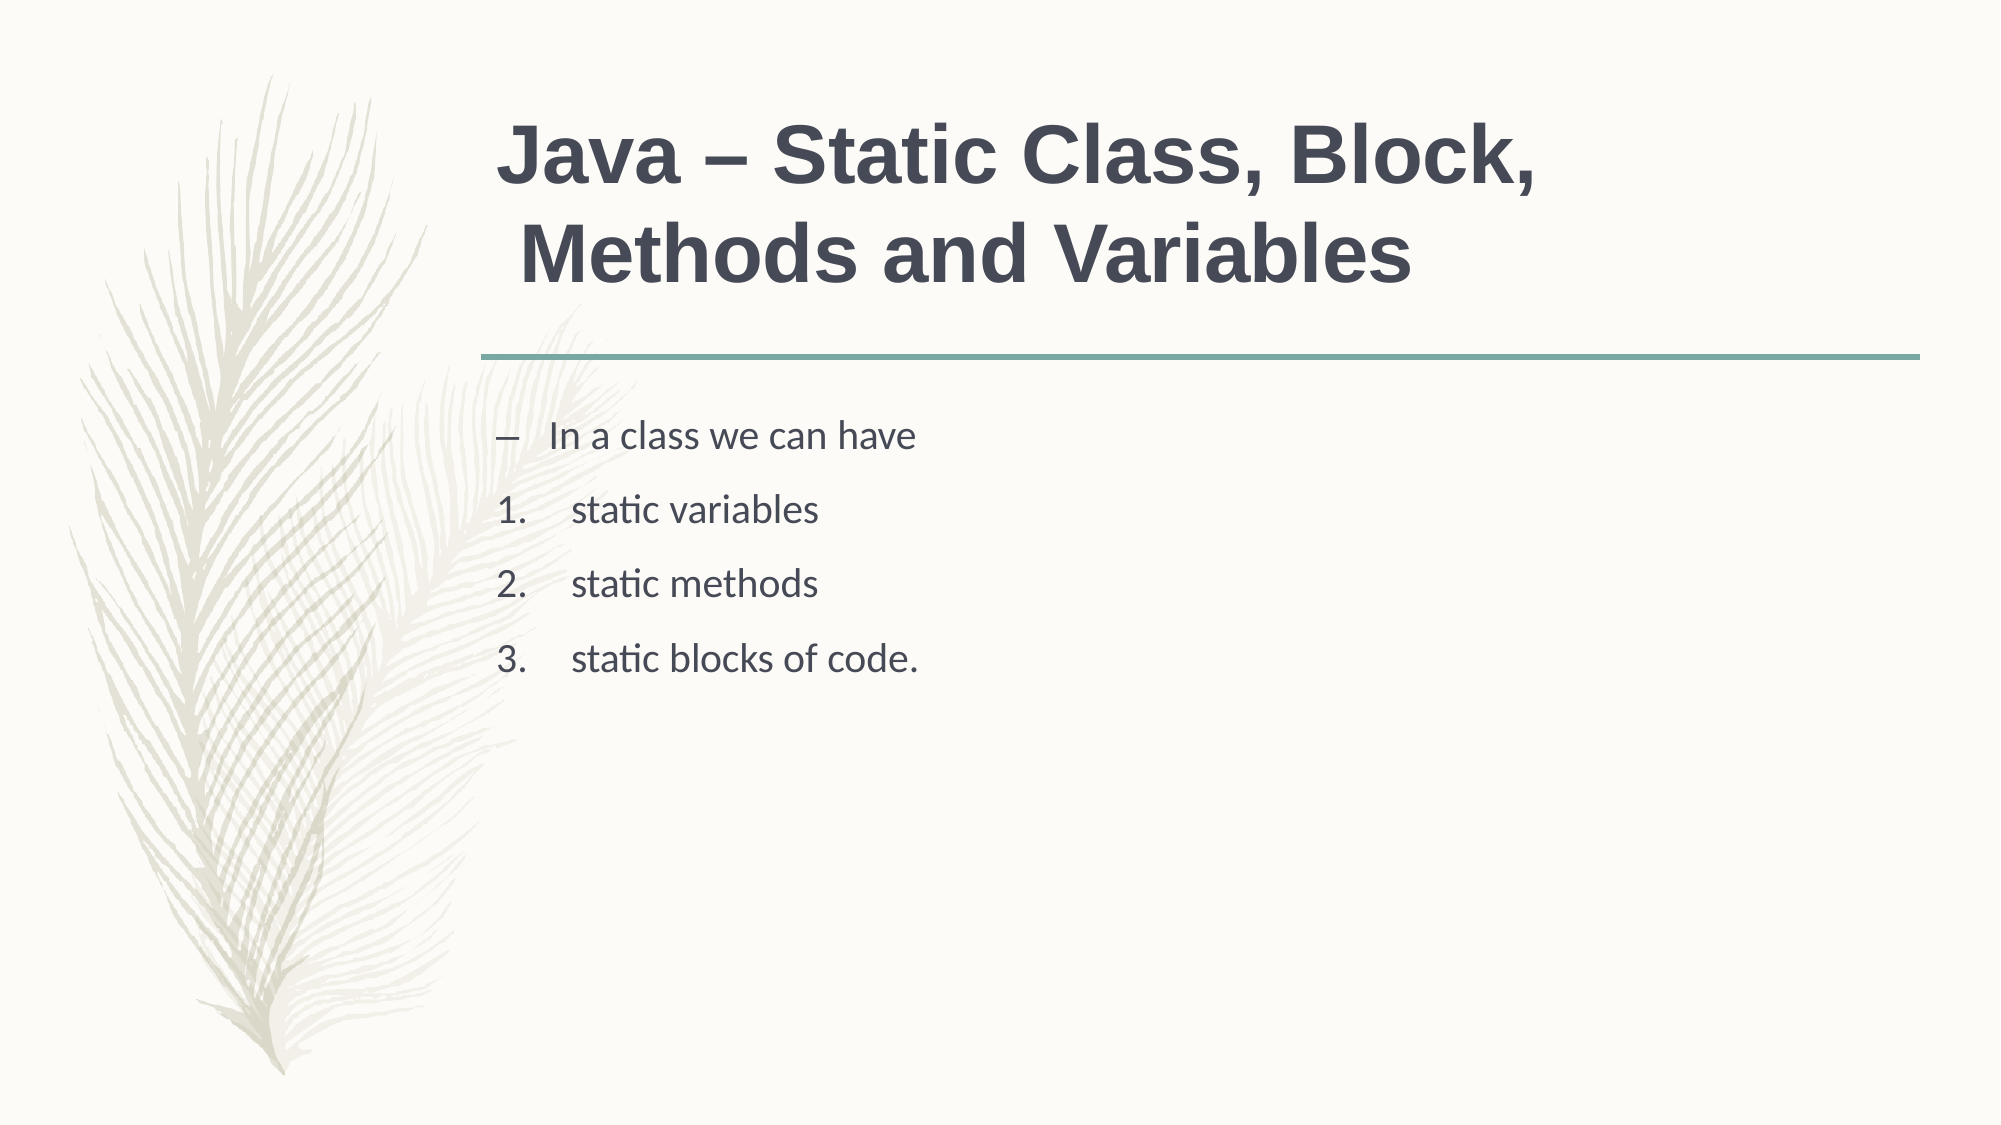

# Java – Static Class, Block,  Methods and Variables
–	In a class we can have
static variables
static methods
static blocks of code.